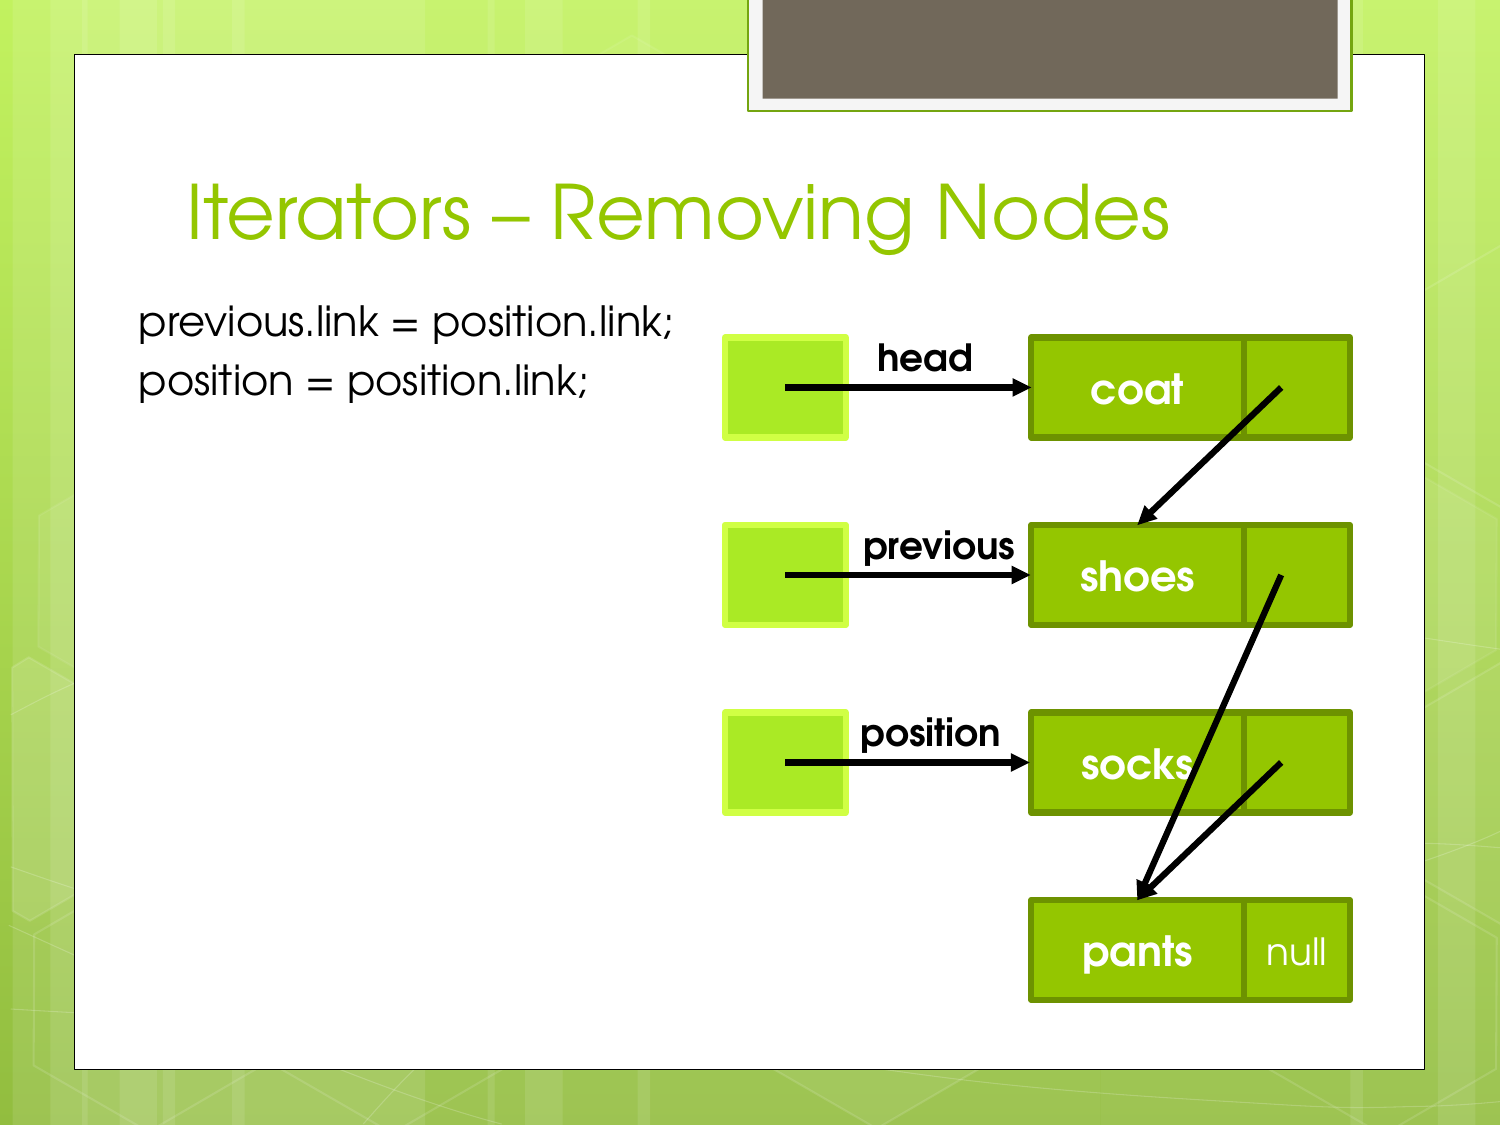

# Iterators – Removing Nodes
previous.link = position.link;
position = position.link;
head

coat

previous

shoes

position

socks

pants
null